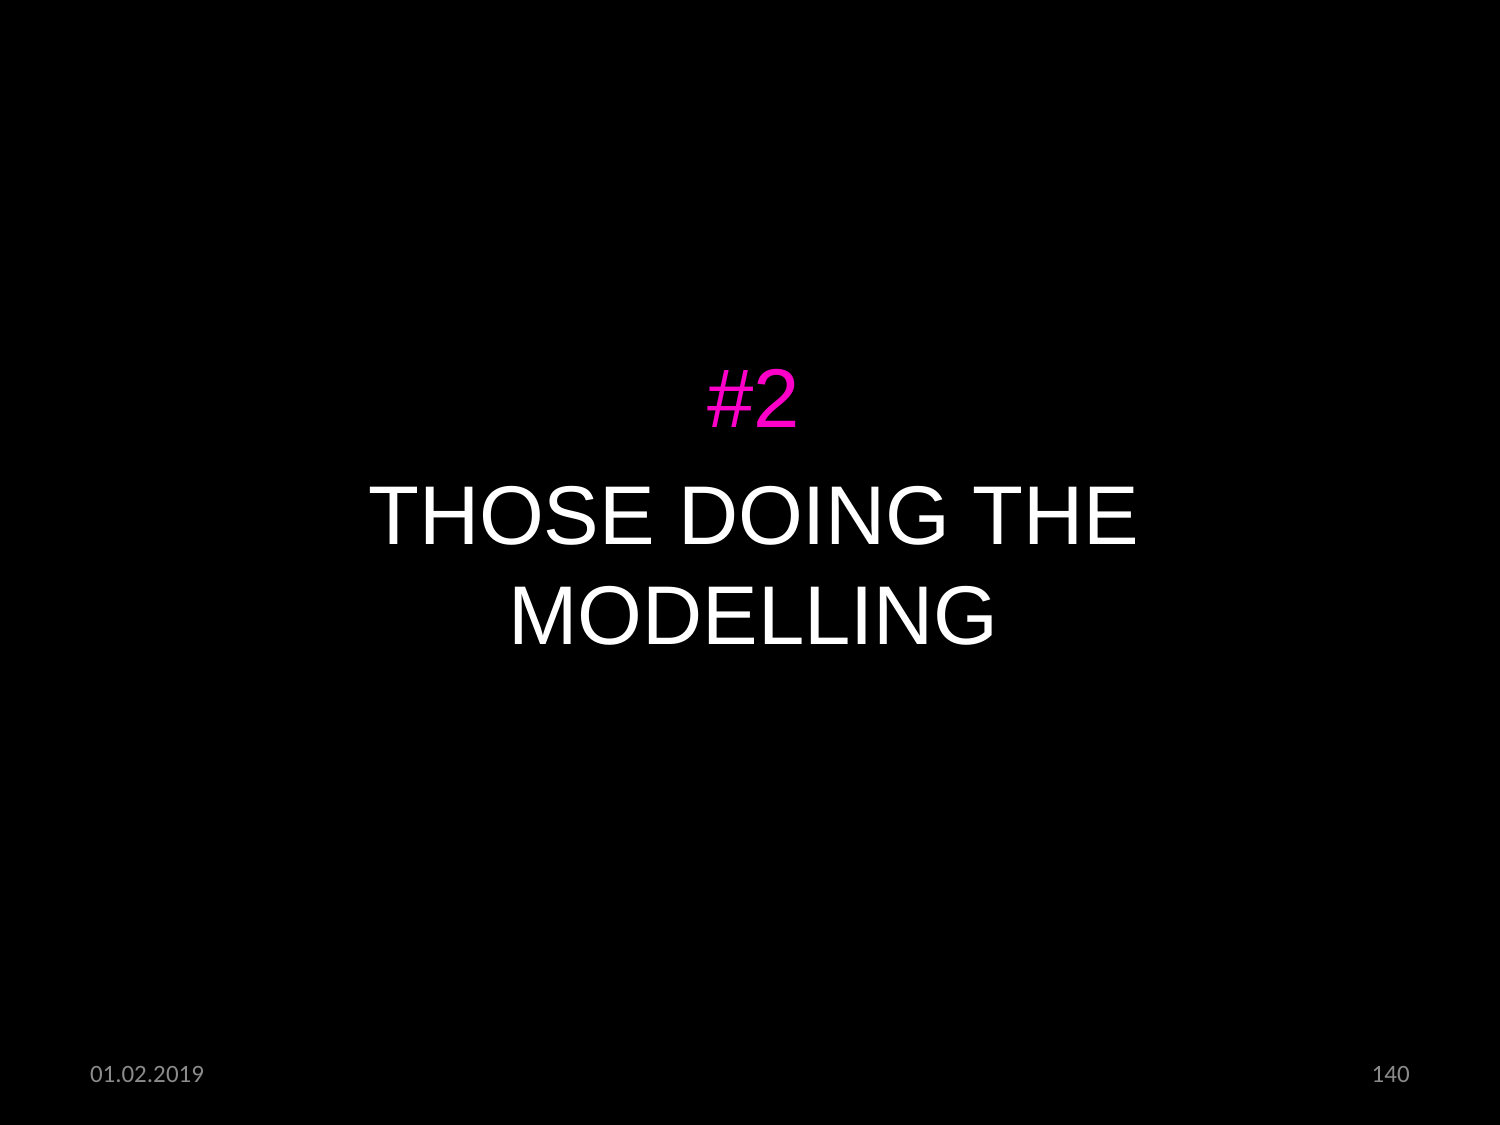

#2
THOSE DOING THE MODELLING
01.02.2019
140